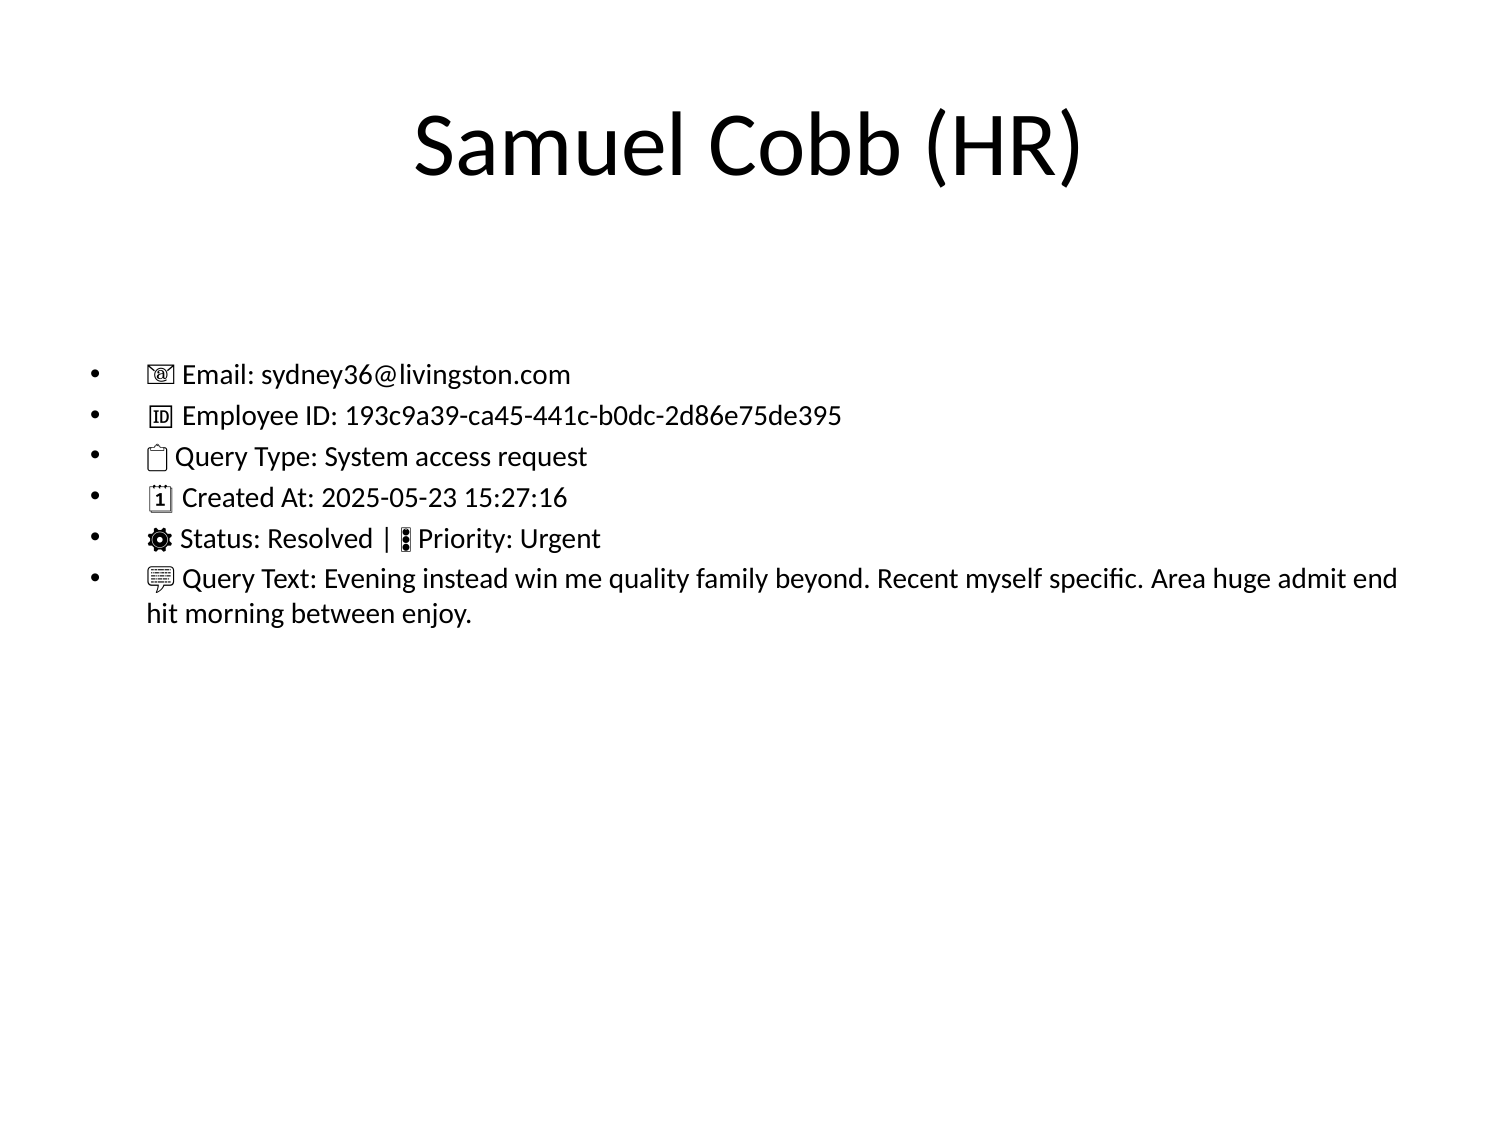

# Samuel Cobb (HR)

📧 Email: sydney36@livingston.com
🆔 Employee ID: 193c9a39-ca45-441c-b0dc-2d86e75de395
📋 Query Type: System access request
🗓 Created At: 2025-05-23 15:27:16
⚙ Status: Resolved | 🚦 Priority: Urgent
💬 Query Text: Evening instead win me quality family beyond. Recent myself specific. Area huge admit end hit morning between enjoy.